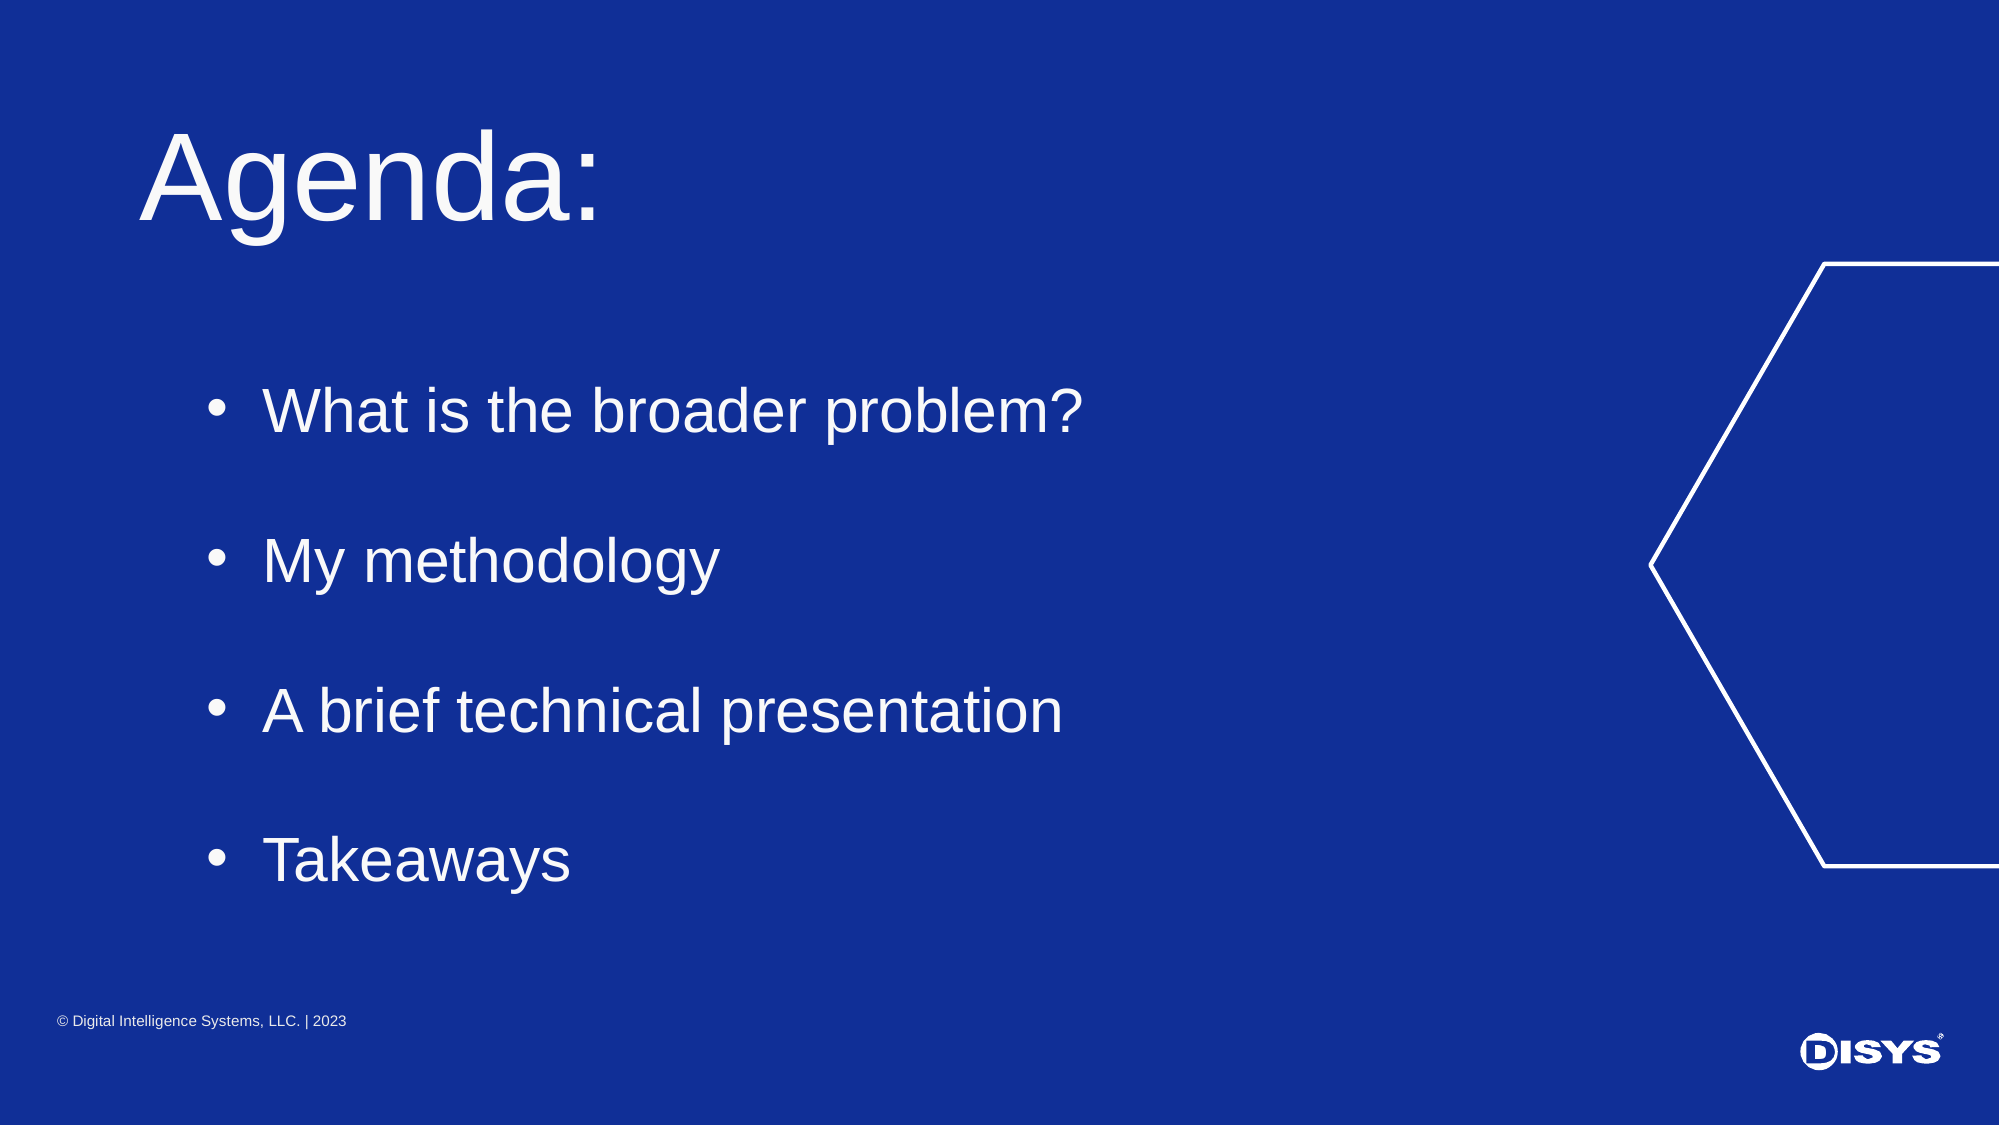

# Agenda:
What is the broader problem?

My methodology

A brief technical presentation

Takeaways